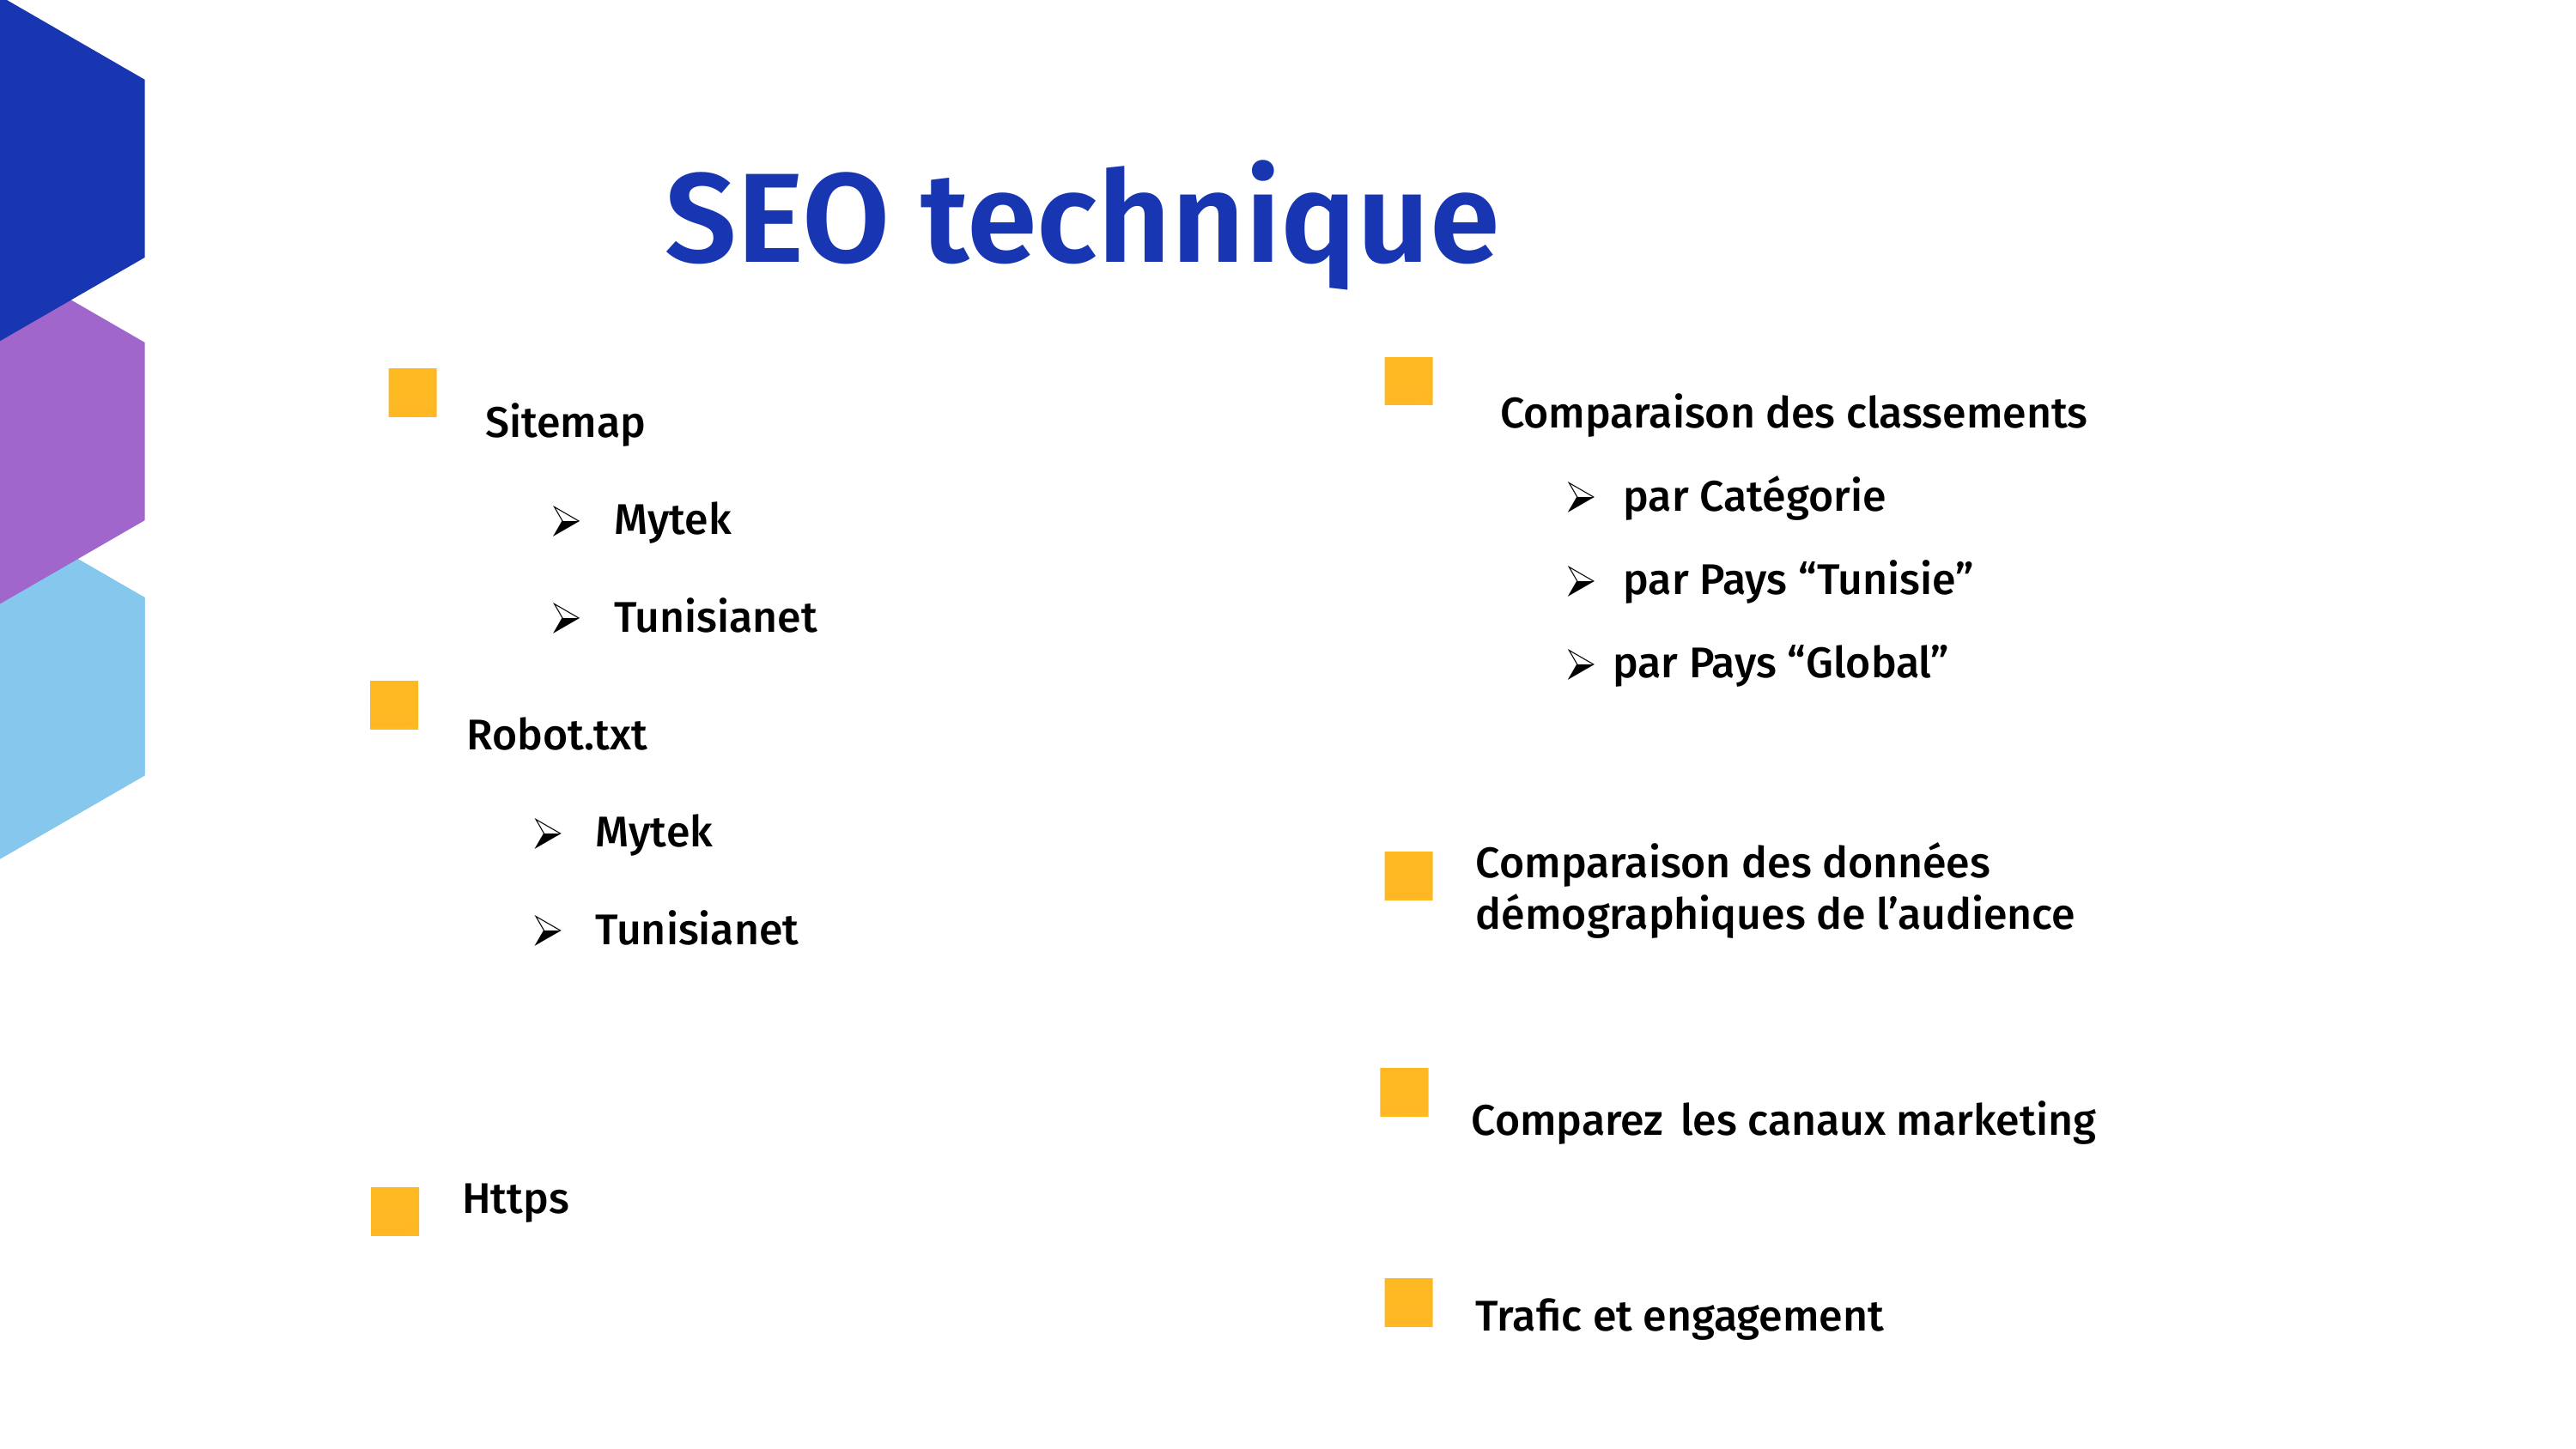

agenda
Nos points de discussion clés
SEO technique
Comparaison des classements
 par Catégorie
 par Pays “Tunisie”
par Pays “Global”
Sitemap
Mytek
Tunisianet

Robot.txt
Mytek
Tunisianet

Comparaison des données démographiques de l’audience

Comparez les canaux marketing

Https

Trafic et engagement